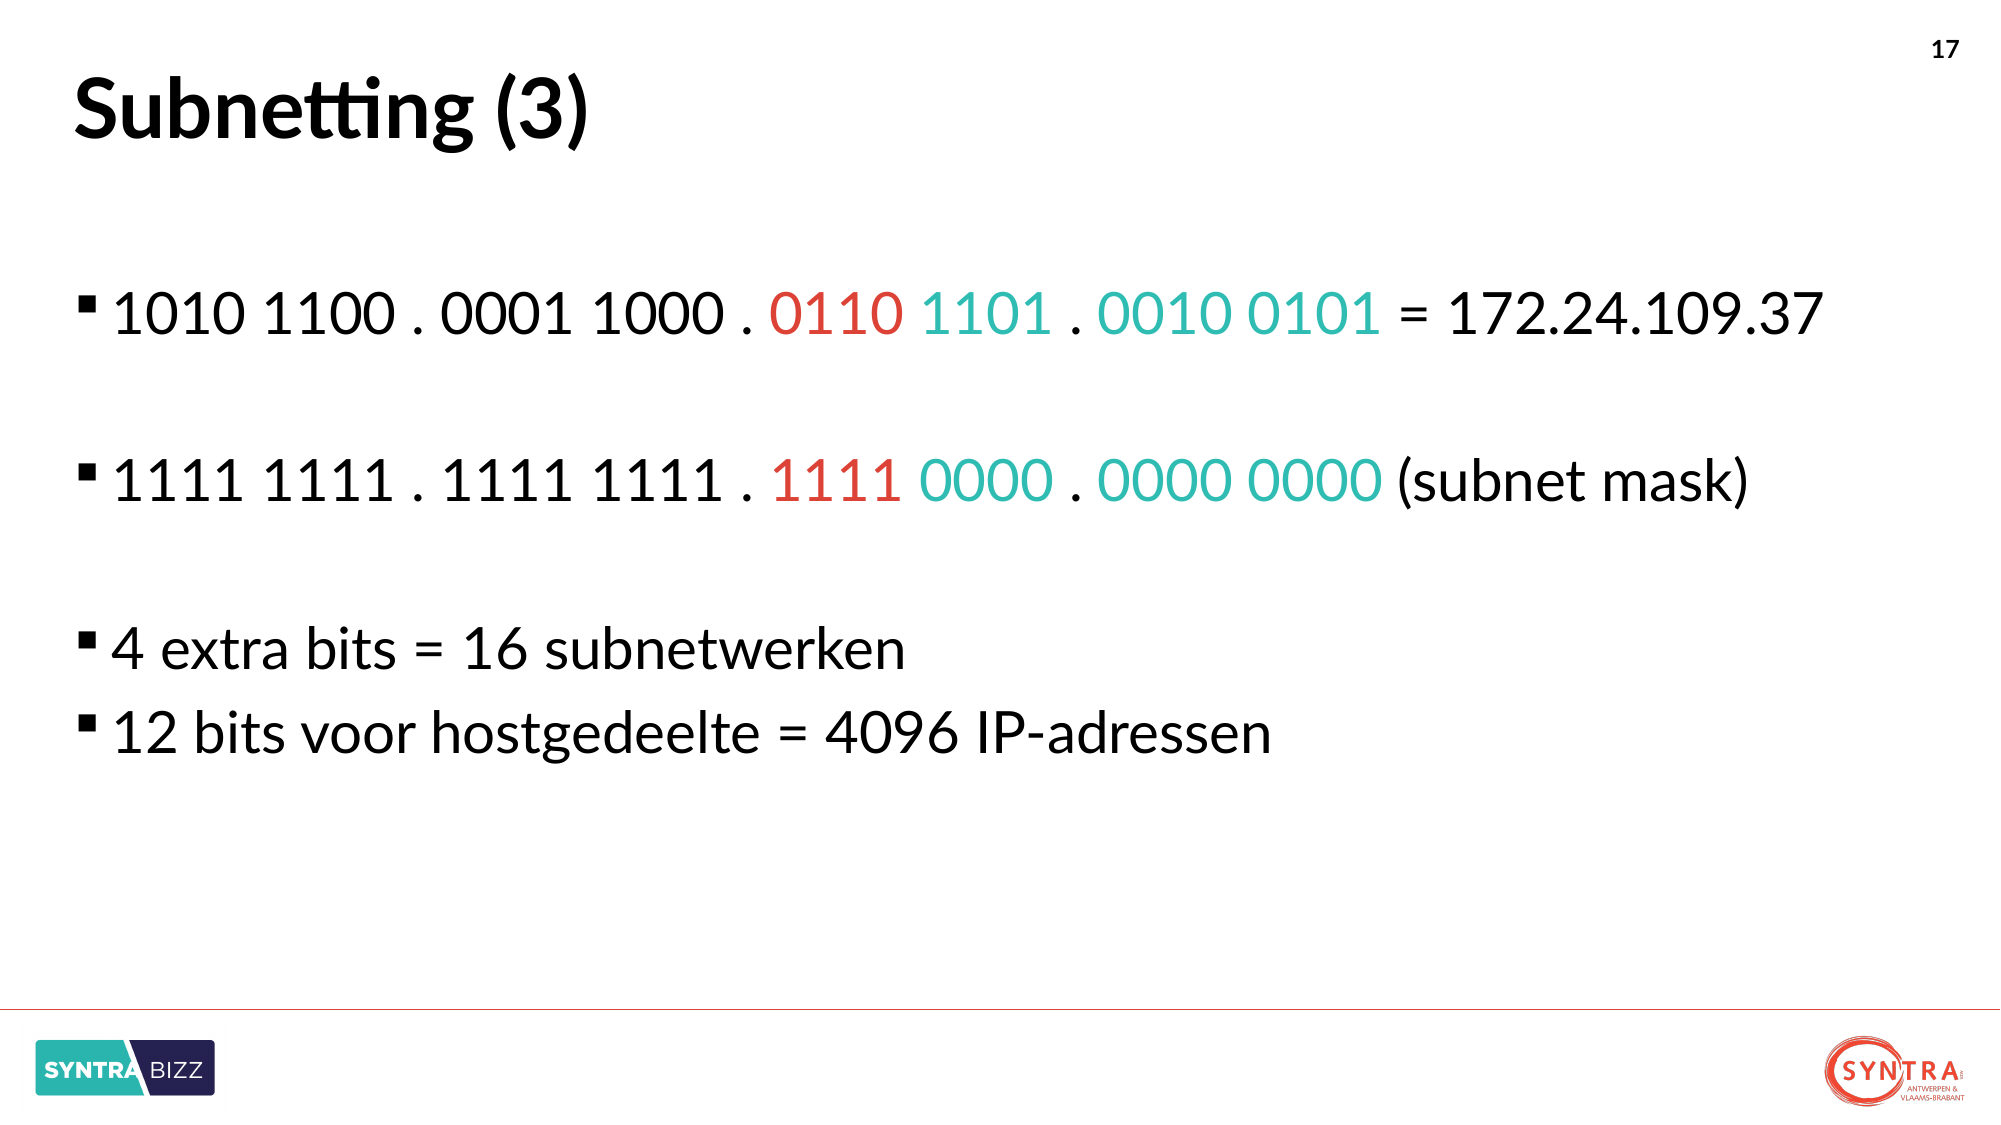

# Subnetting (3)
1010 1100 . 0001 1000 . 0110 1101 . 0010 0101 = 172.24.109.37

1111 1111 . 1111 1111 . 1111 0000 . 0000 0000 (subnet mask)

4 extra bits = 16 subnetwerken
12 bits voor hostgedeelte = 4096 IP-adressen